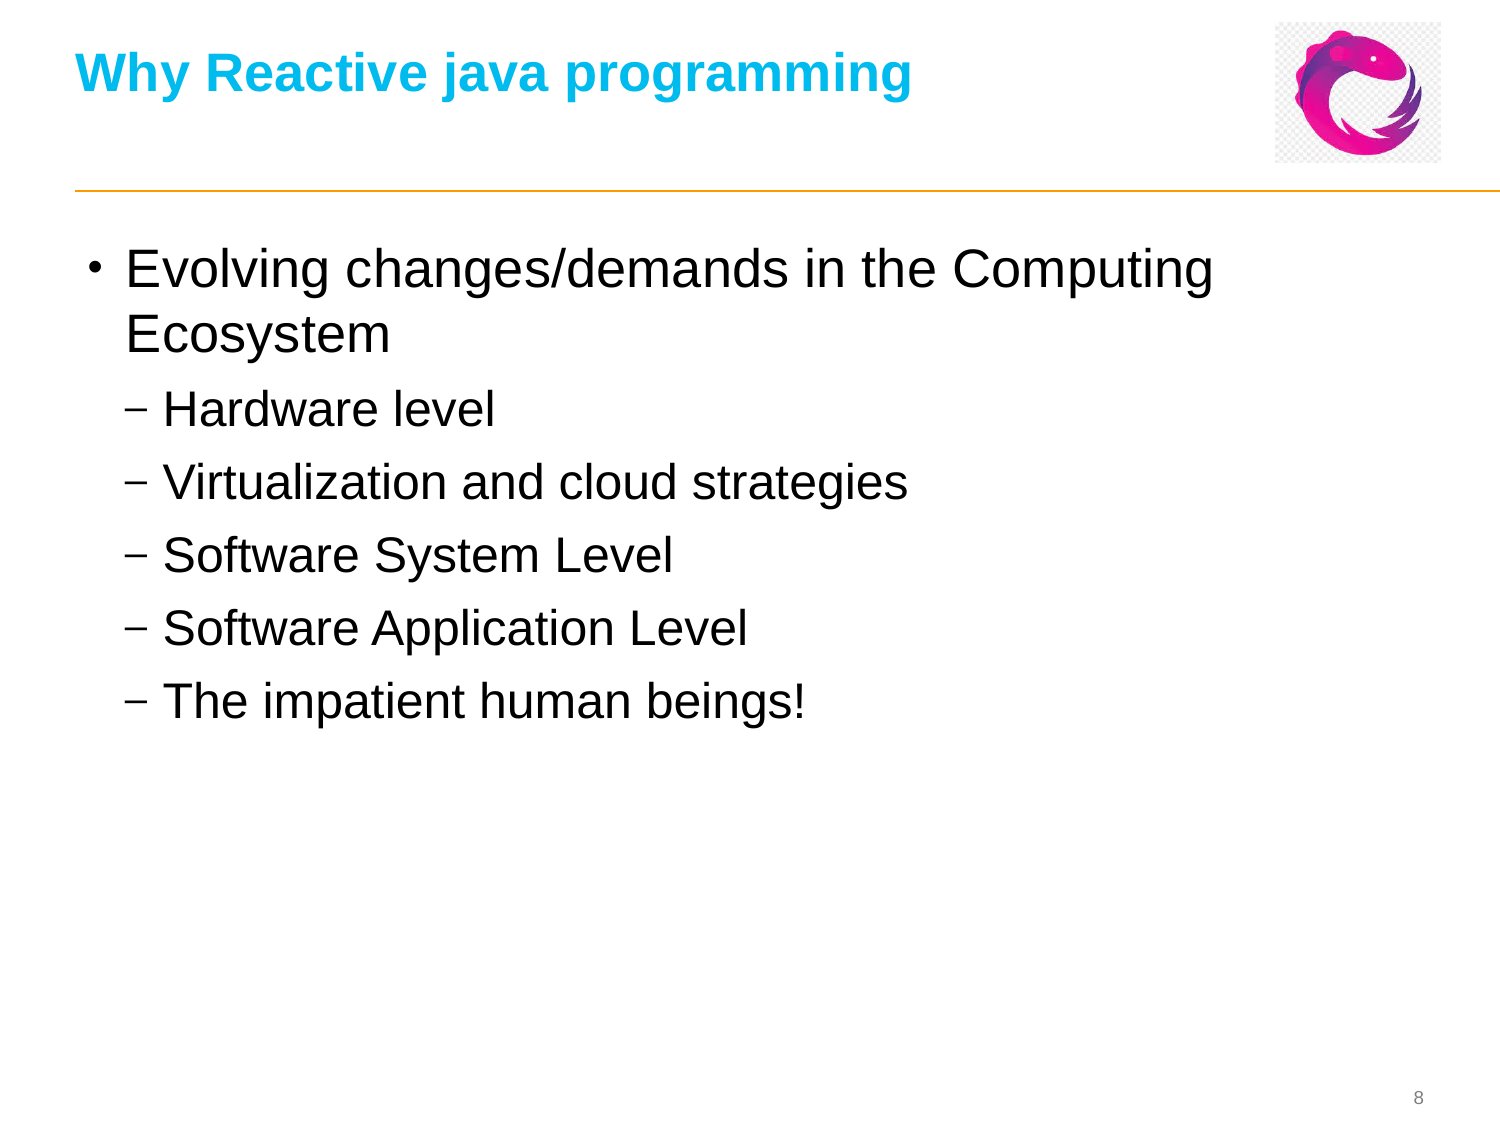

# Why Reactive java programming
Evolving changes/demands in the Computing Ecosystem
Hardware level
Virtualization and cloud strategies
Software System Level
Software Application Level
The impatient human beings!